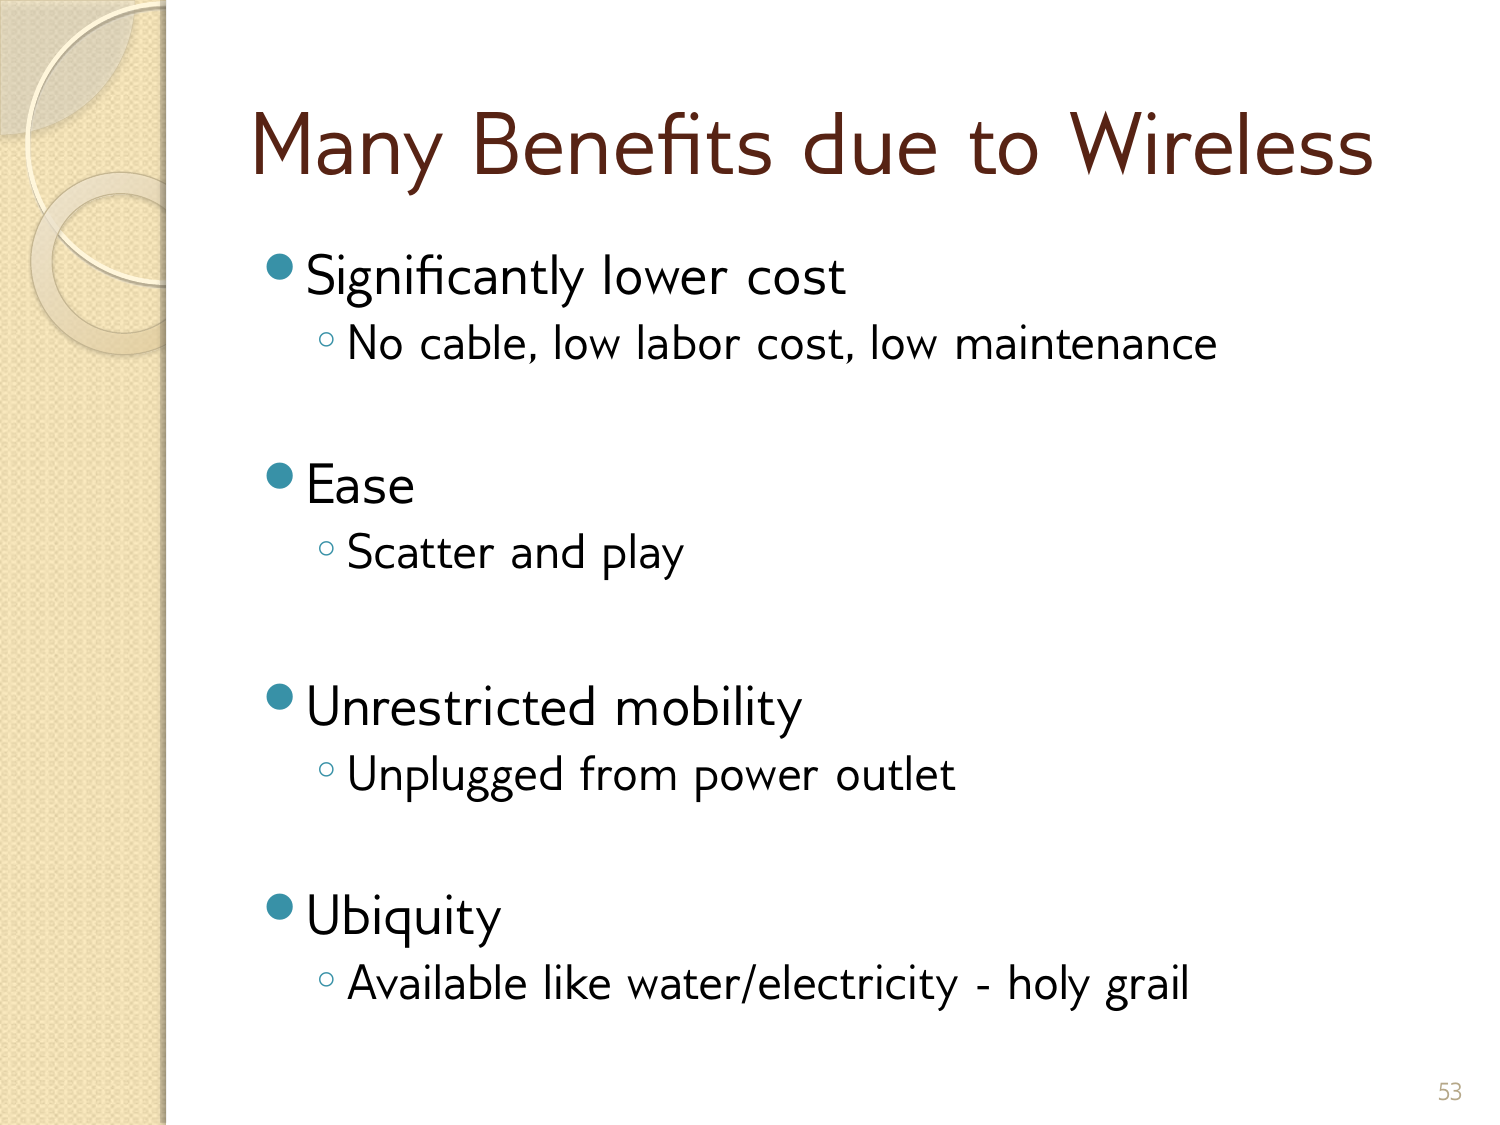

# Many Benefits due to Wireless
Significantly lower cost
No cable, low labor cost, low maintenance

Ease
Scatter and play

Unrestricted mobility
Unplugged from power outlet

Ubiquity
Available like water/electricity - holy grail

53